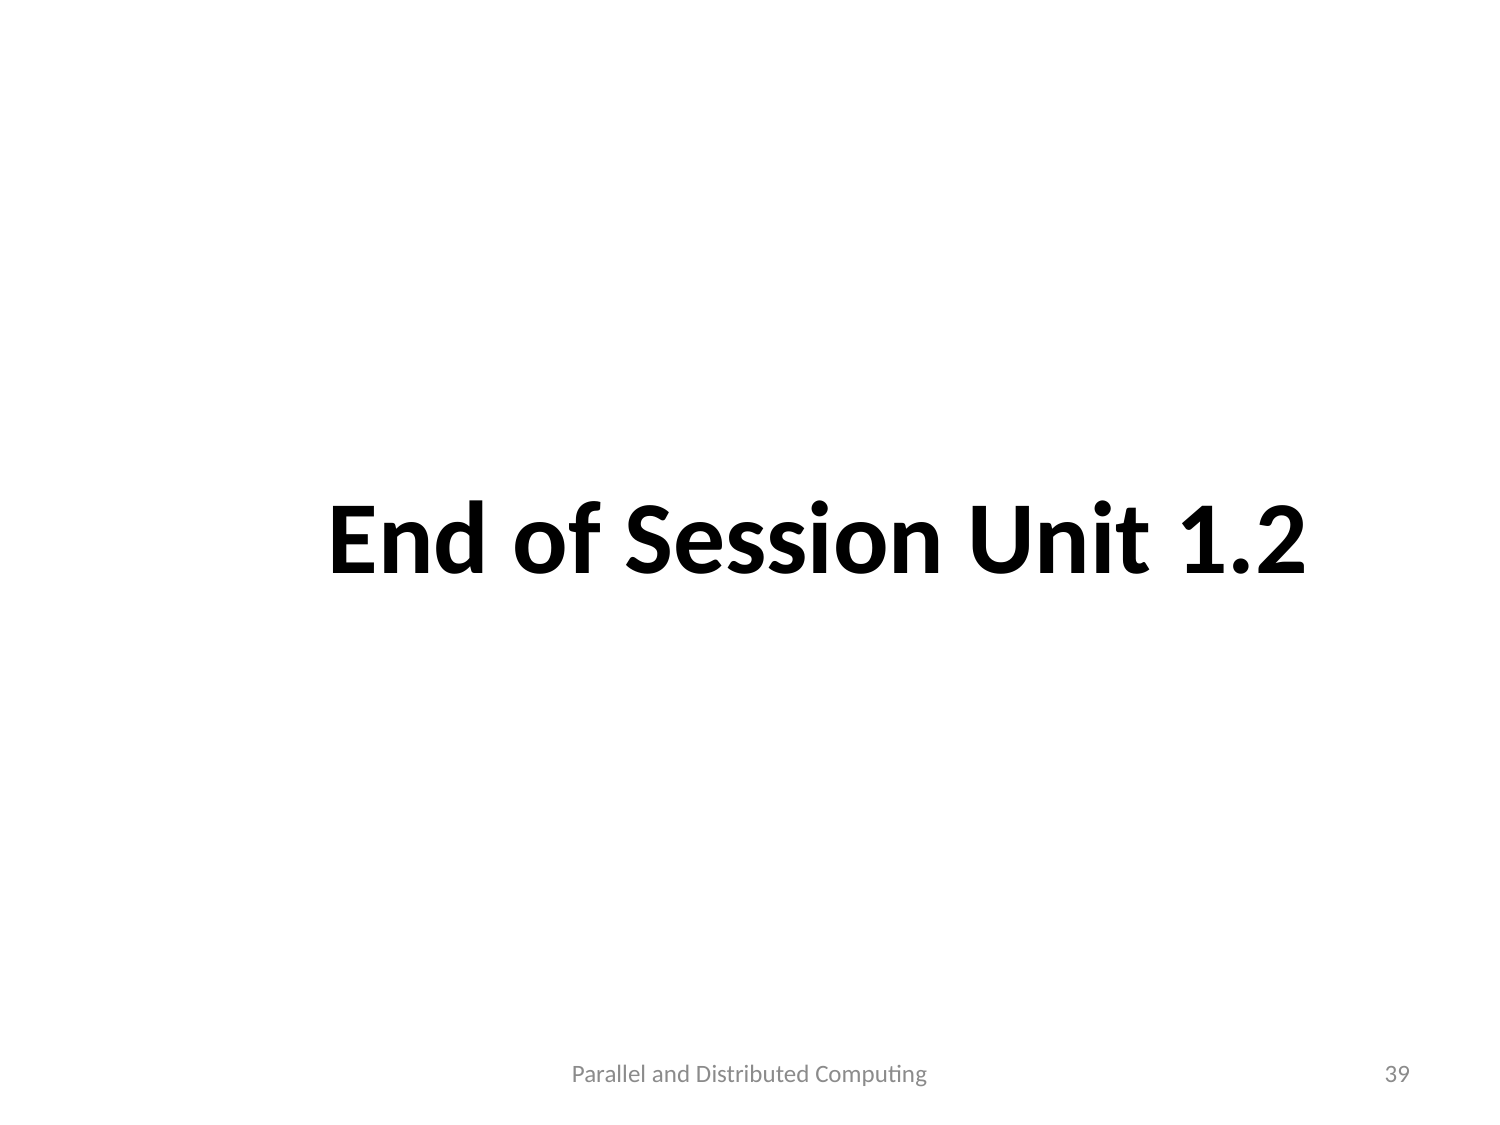

End of Session Unit 1.2
Parallel and Distributed Computing
39